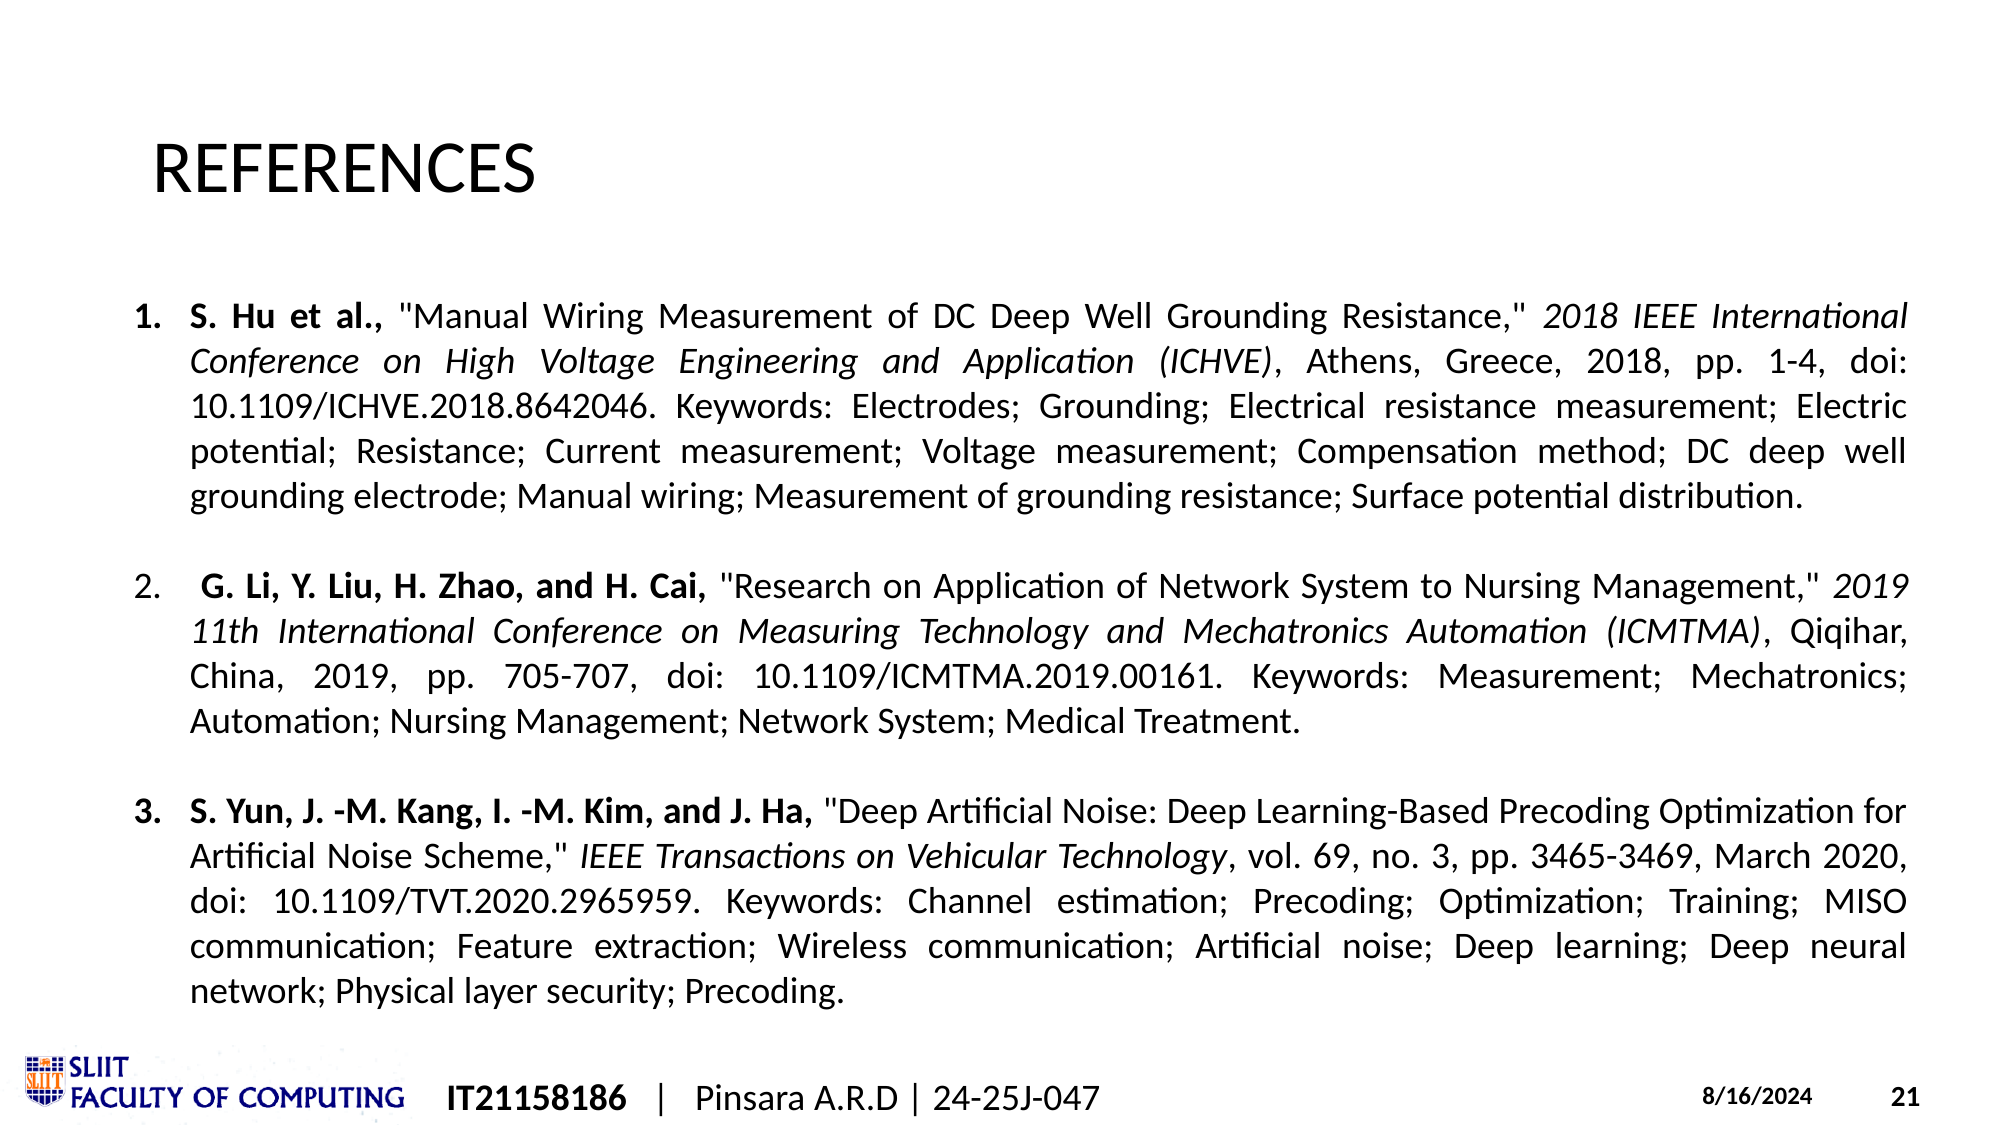

# REFERENCES
S. Hu et al., "Manual Wiring Measurement of DC Deep Well Grounding Resistance," 2018 IEEE International Conference on High Voltage Engineering and Application (ICHVE), Athens, Greece, 2018, pp. 1-4, doi: 10.1109/ICHVE.2018.8642046. Keywords: Electrodes; Grounding; Electrical resistance measurement; Electric potential; Resistance; Current measurement; Voltage measurement; Compensation method; DC deep well grounding electrode; Manual wiring; Measurement of grounding resistance; Surface potential distribution.

 G. Li, Y. Liu, H. Zhao, and H. Cai, "Research on Application of Network System to Nursing Management," 2019 11th International Conference on Measuring Technology and Mechatronics Automation (ICMTMA), Qiqihar, China, 2019, pp. 705-707, doi: 10.1109/ICMTMA.2019.00161. Keywords: Measurement; Mechatronics; Automation; Nursing Management; Network System; Medical Treatment.

S. Yun, J. -M. Kang, I. -M. Kim, and J. Ha, "Deep Artificial Noise: Deep Learning-Based Precoding Optimization for Artificial Noise Scheme," IEEE Transactions on Vehicular Technology, vol. 69, no. 3, pp. 3465-3469, March 2020, doi: 10.1109/TVT.2020.2965959. Keywords: Channel estimation; Precoding; Optimization; Training; MISO communication; Feature extraction; Wireless communication; Artificial noise; Deep learning; Deep neural network; Physical layer security; Precoding.

IT21158186   |   Pinsara A.R.D | 24-25J-047